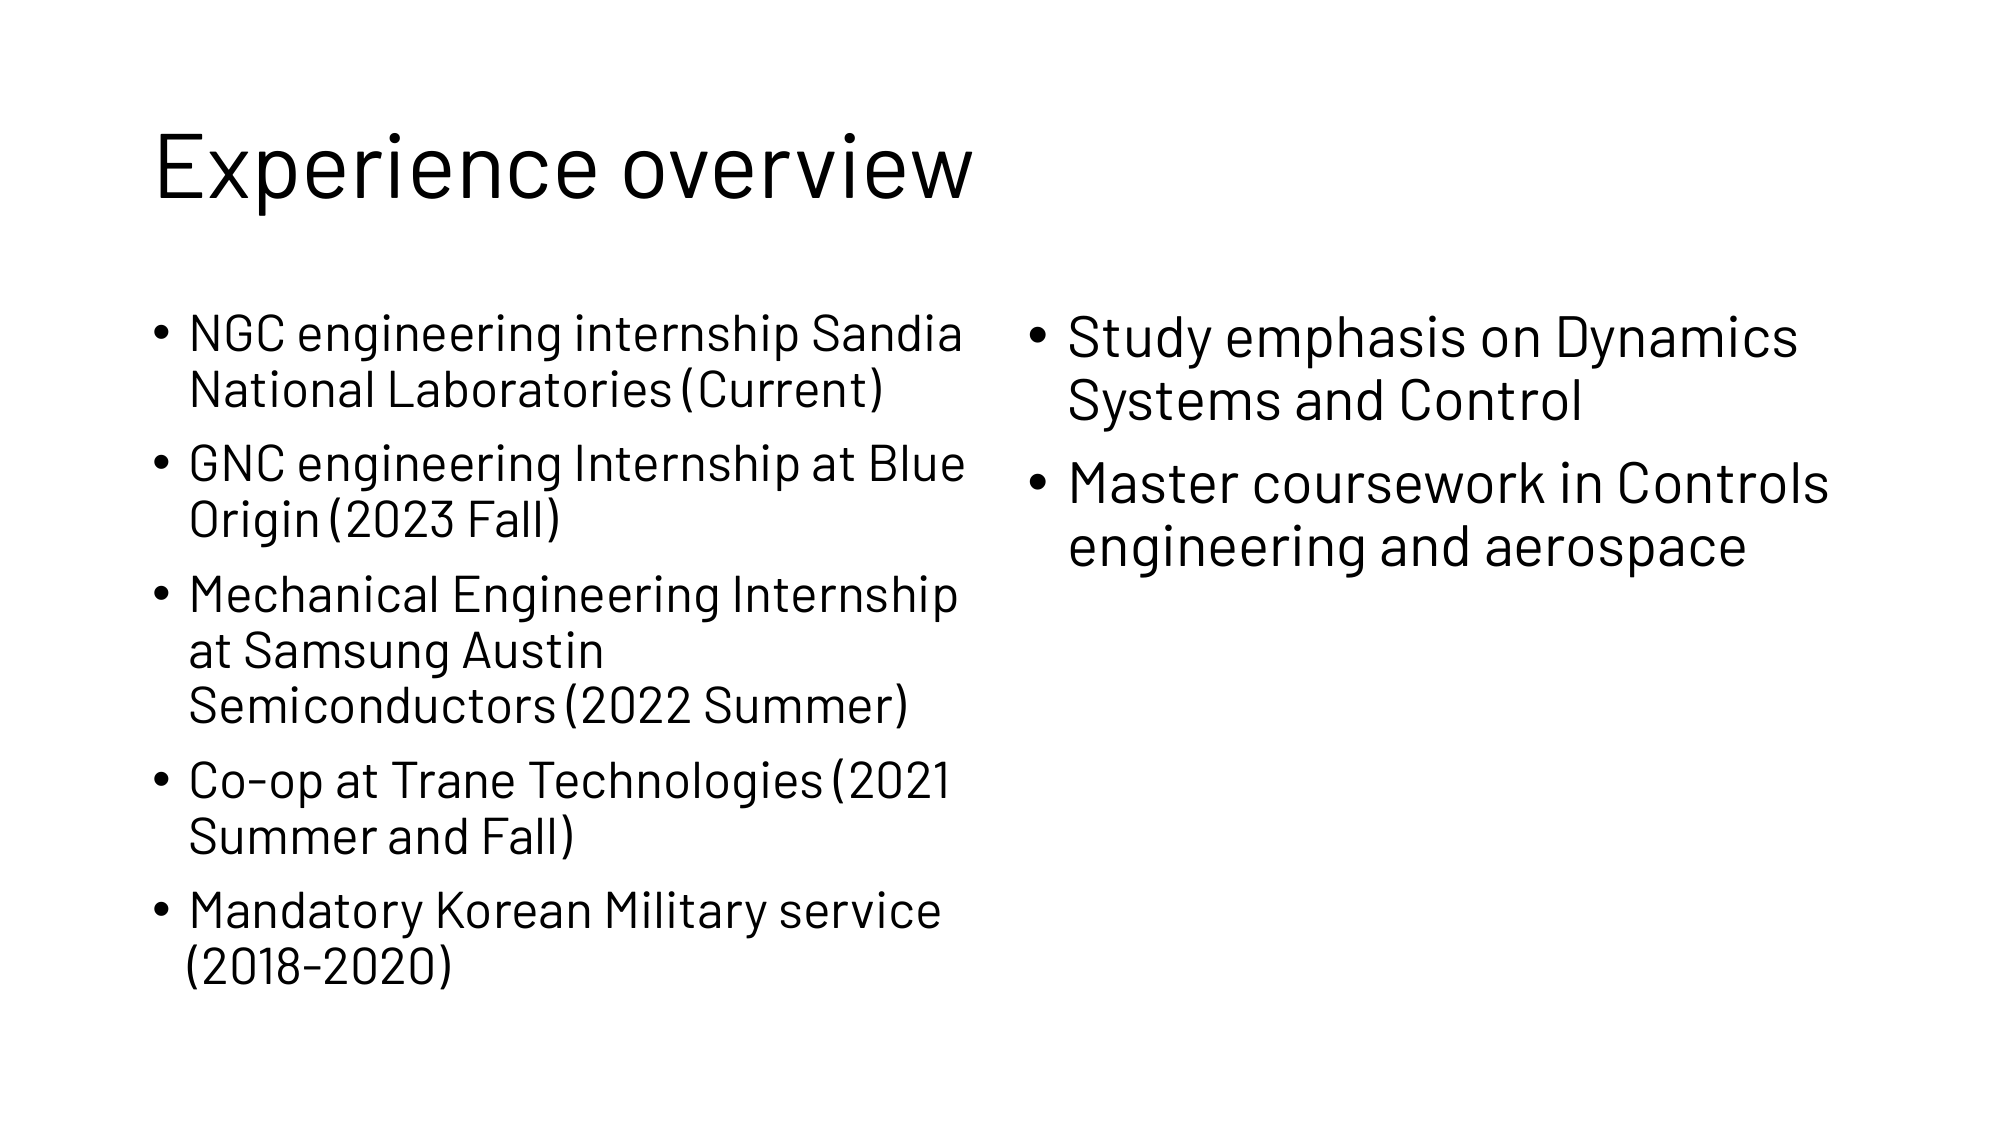

# Experience overview
NGC engineering internship Sandia National Laboratories (Current)
GNC engineering Internship at Blue Origin (2023 Fall)
Mechanical Engineering Internship at Samsung Austin Semiconductors (2022 Summer)
Co-op at Trane Technologies (2021 Summer and Fall)
Mandatory Korean Military service (2018-2020)

Study emphasis on Dynamics Systems and Control
Master coursework in Controls engineering and aerospace